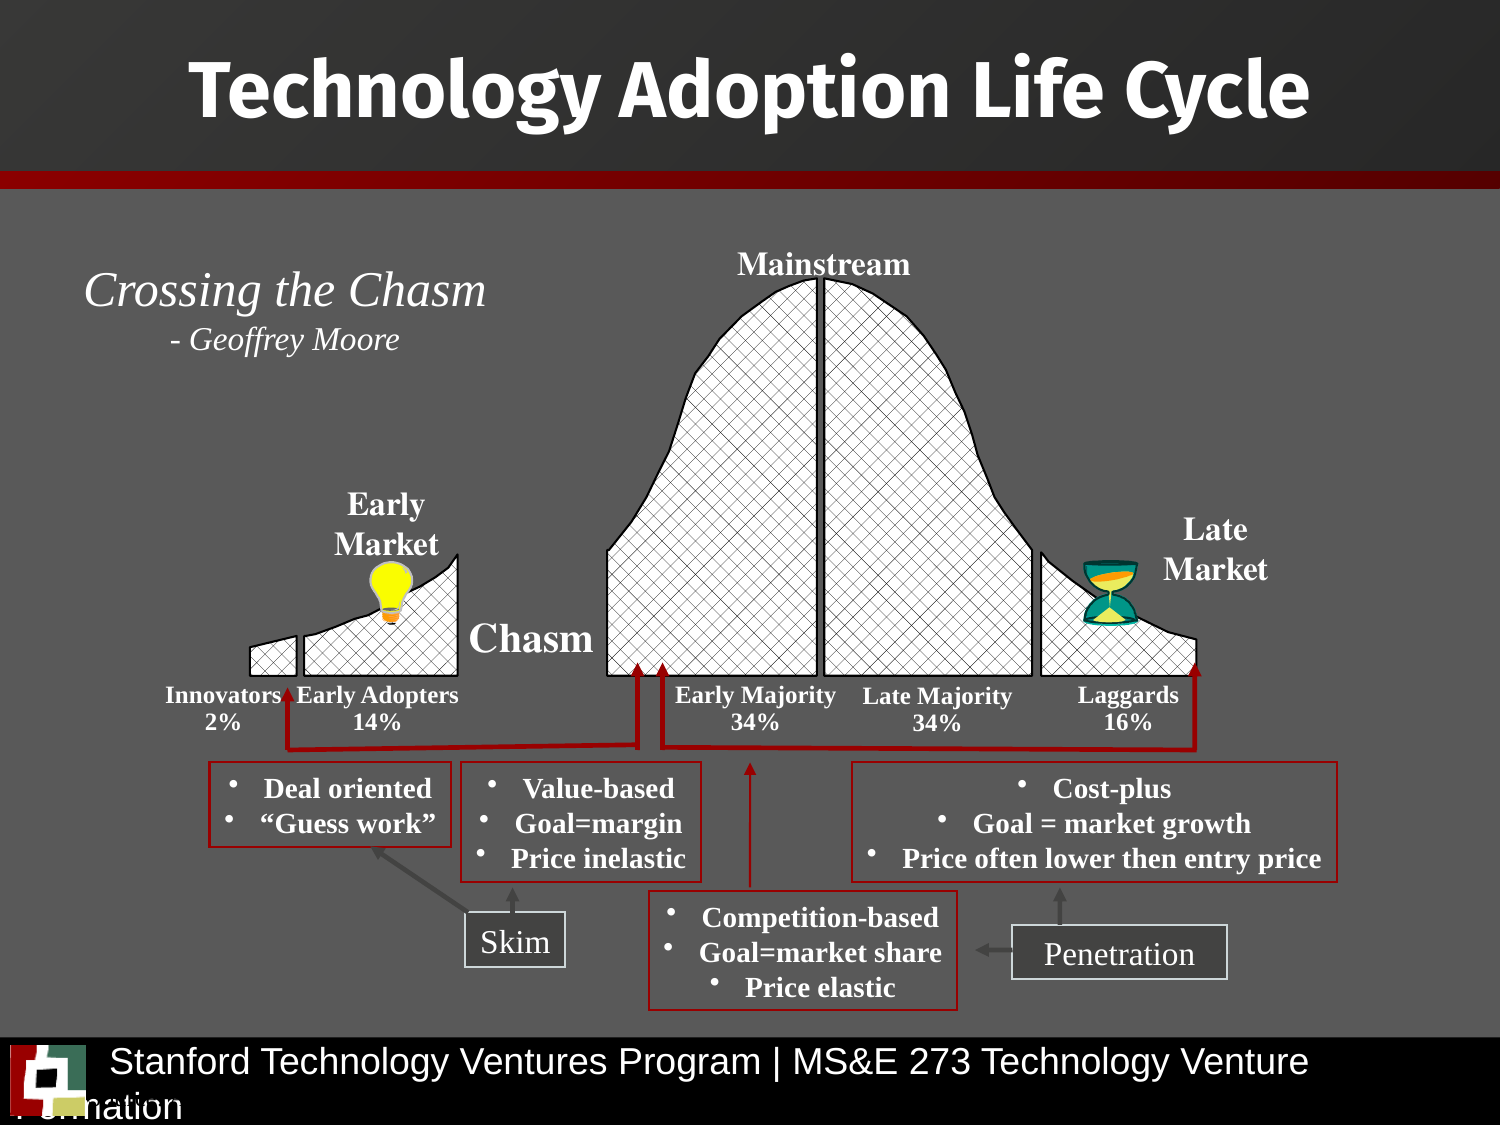

# Technology Adoption Life Cycle
Mainstream
Crossing the Chasm
- Geoffrey Moore

Early Market
Late
Market

Chasm

Innovators
2%
Early Adopters
14%
Early Majority
34%
Laggards
16%
Late Majority
34%

Deal oriented
“Guess work”
Value-based
Goal=margin
Price inelastic

Cost-plus
Goal = market growth
Price often lower then entry price

Skim

Competition-based
Goal=market share
Price elastic
Penetration

Source: Adapted from Crossing the Chasm by Lynda Smith